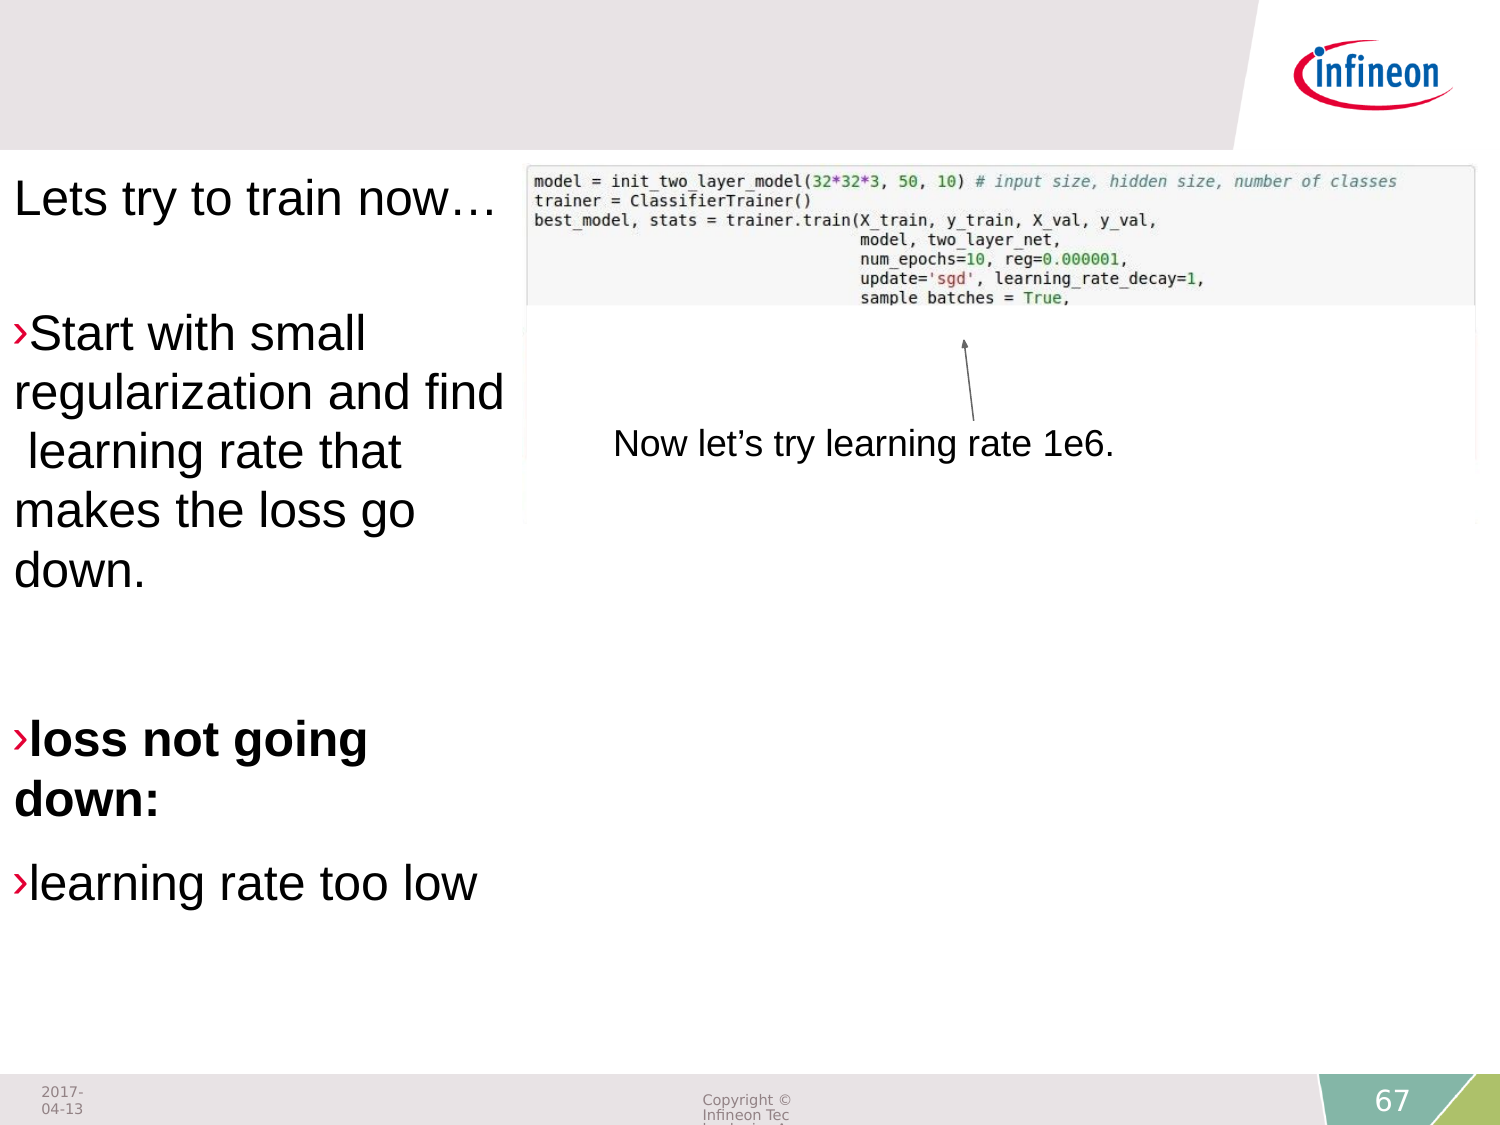

# Lets try to train now…

Start with small  regularization and find  learning rate that  makes the loss go  down.

loss not going down:
learning rate too low

Now let’s try learning rate 1e6.
Fei-Fei Li & Justin Johnson & Serena Yeung	Lecture 6 -	April 20, 2017
2017-04-13
Copyright © Infineon Technologies AG 2018. All rights reserved.
67